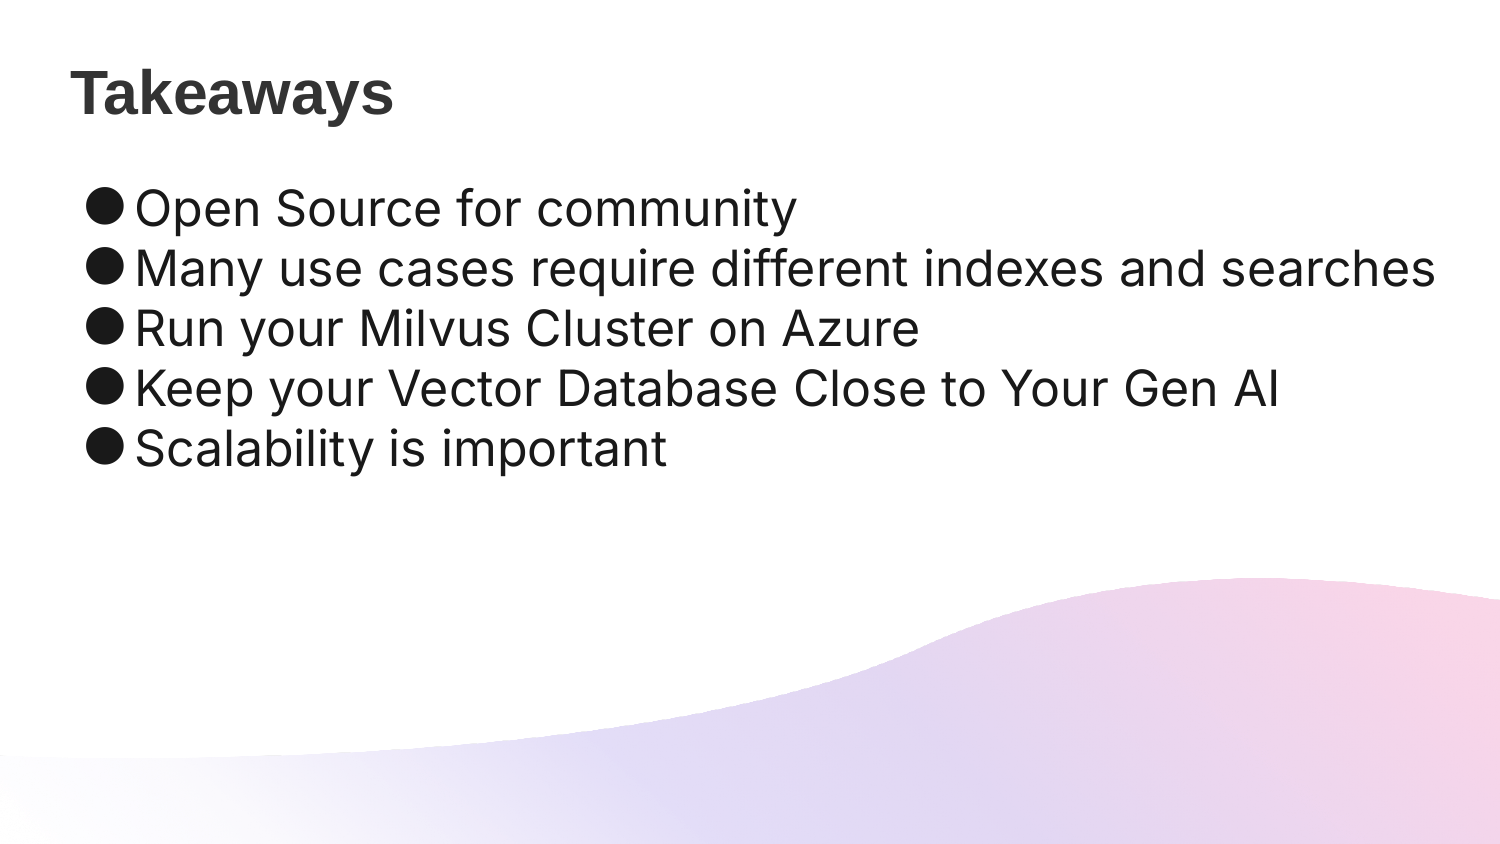

# Takeaways
Open Source for community
Many use cases require different indexes and searches
Run your Milvus Cluster on Azure
Keep your Vector Database Close to Your Gen AI
Scalability is important